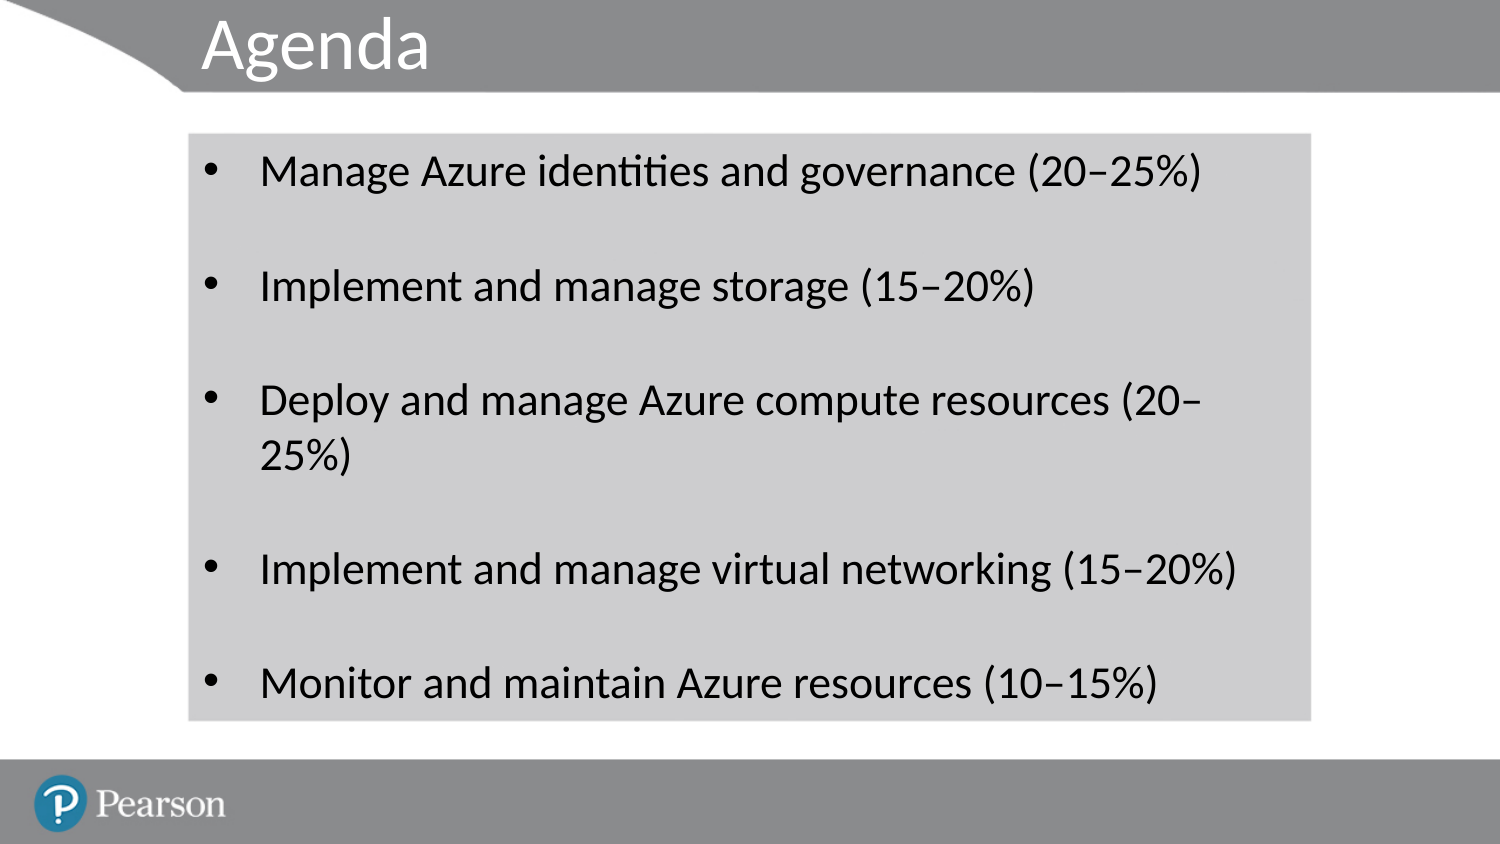

# Agenda
Manage Azure identities and governance (20–25%)

Implement and manage storage (15–20%)

Deploy and manage Azure compute resources (20–25%)

Implement and manage virtual networking (15–20%)

Monitor and maintain Azure resources (10–15%)